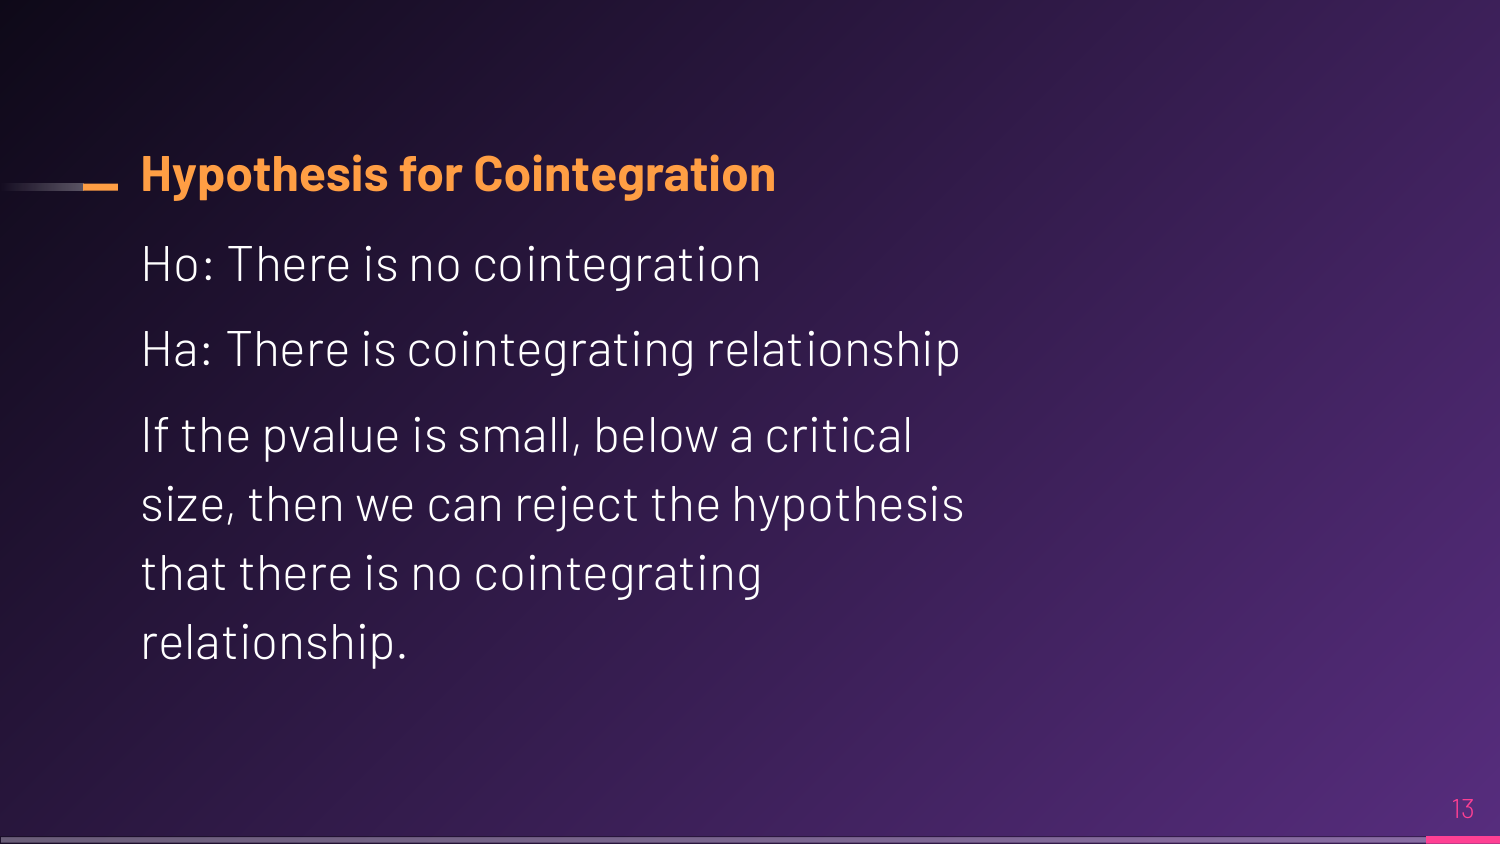

# Hypothesis for Cointegration
Ho: There is no cointegration
Ha: There is cointegrating relationship
If the pvalue is small, below a critical size, then we can reject the hypothesis that there is no cointegrating relationship.

13